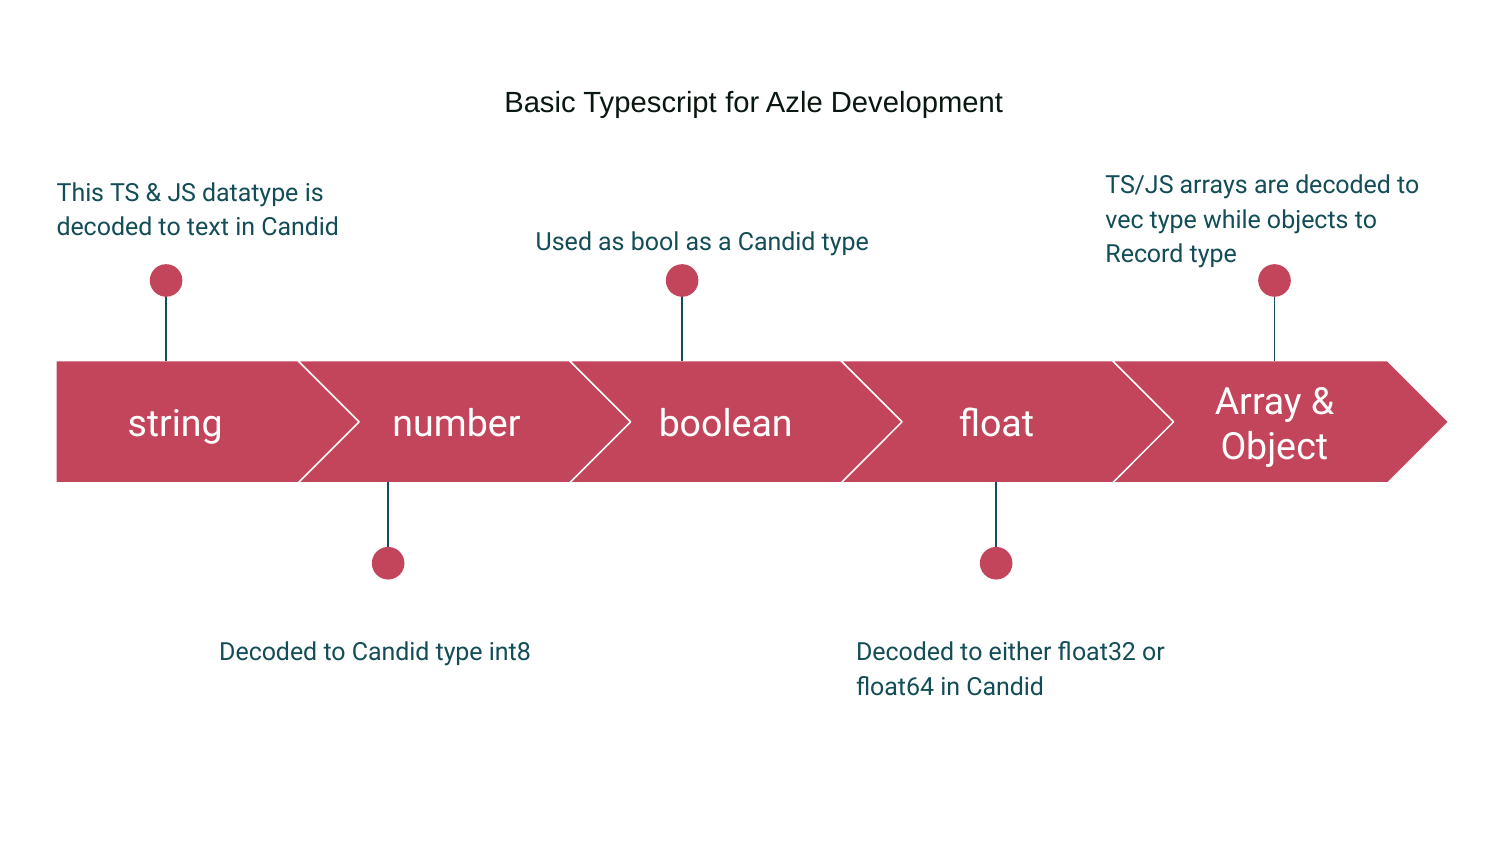

Basic Typescript for Azle Development
TS/JS arrays are decoded to vec type while objects to Record type
This TS & JS datatype is decoded to text in Candid
Used as bool as a Candid type

string
number
boolean
float
Array & Object

Decoded to Candid type int8
Decoded to either float32 or float64 in Candid